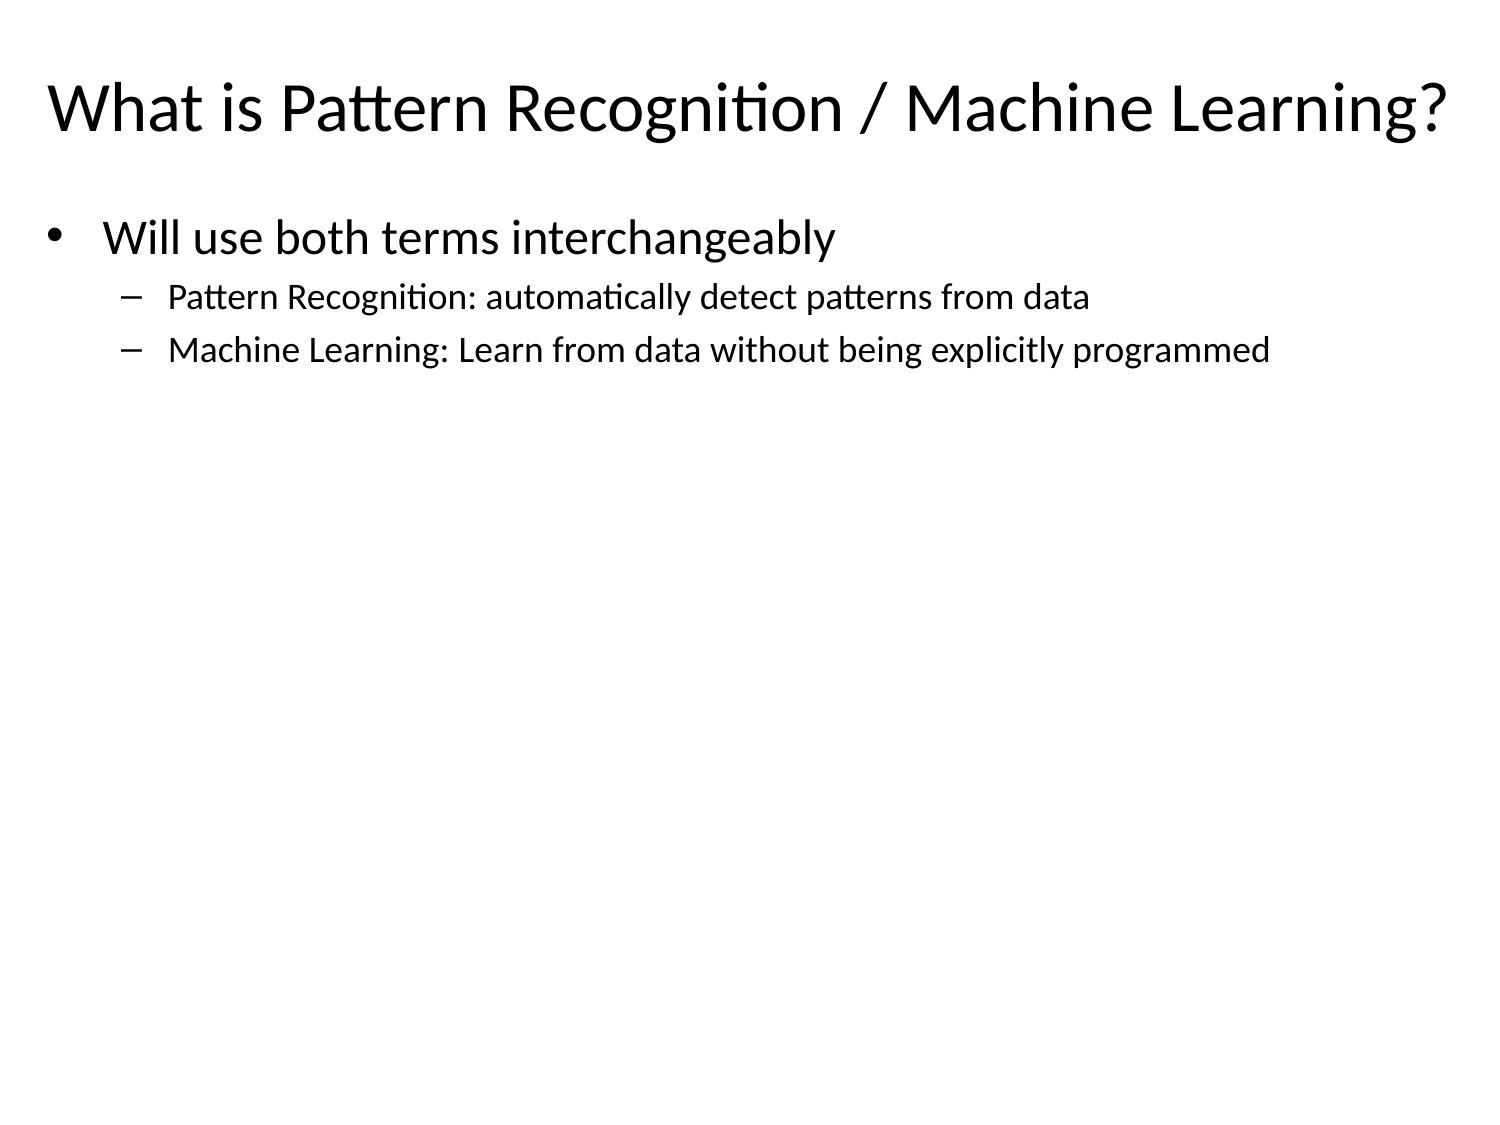

# What is Pattern Recognition / Machine Learning?
Will use both terms interchangeably
Pattern Recognition: automatically detect patterns from data
Machine Learning: Learn from data without being explicitly programmed